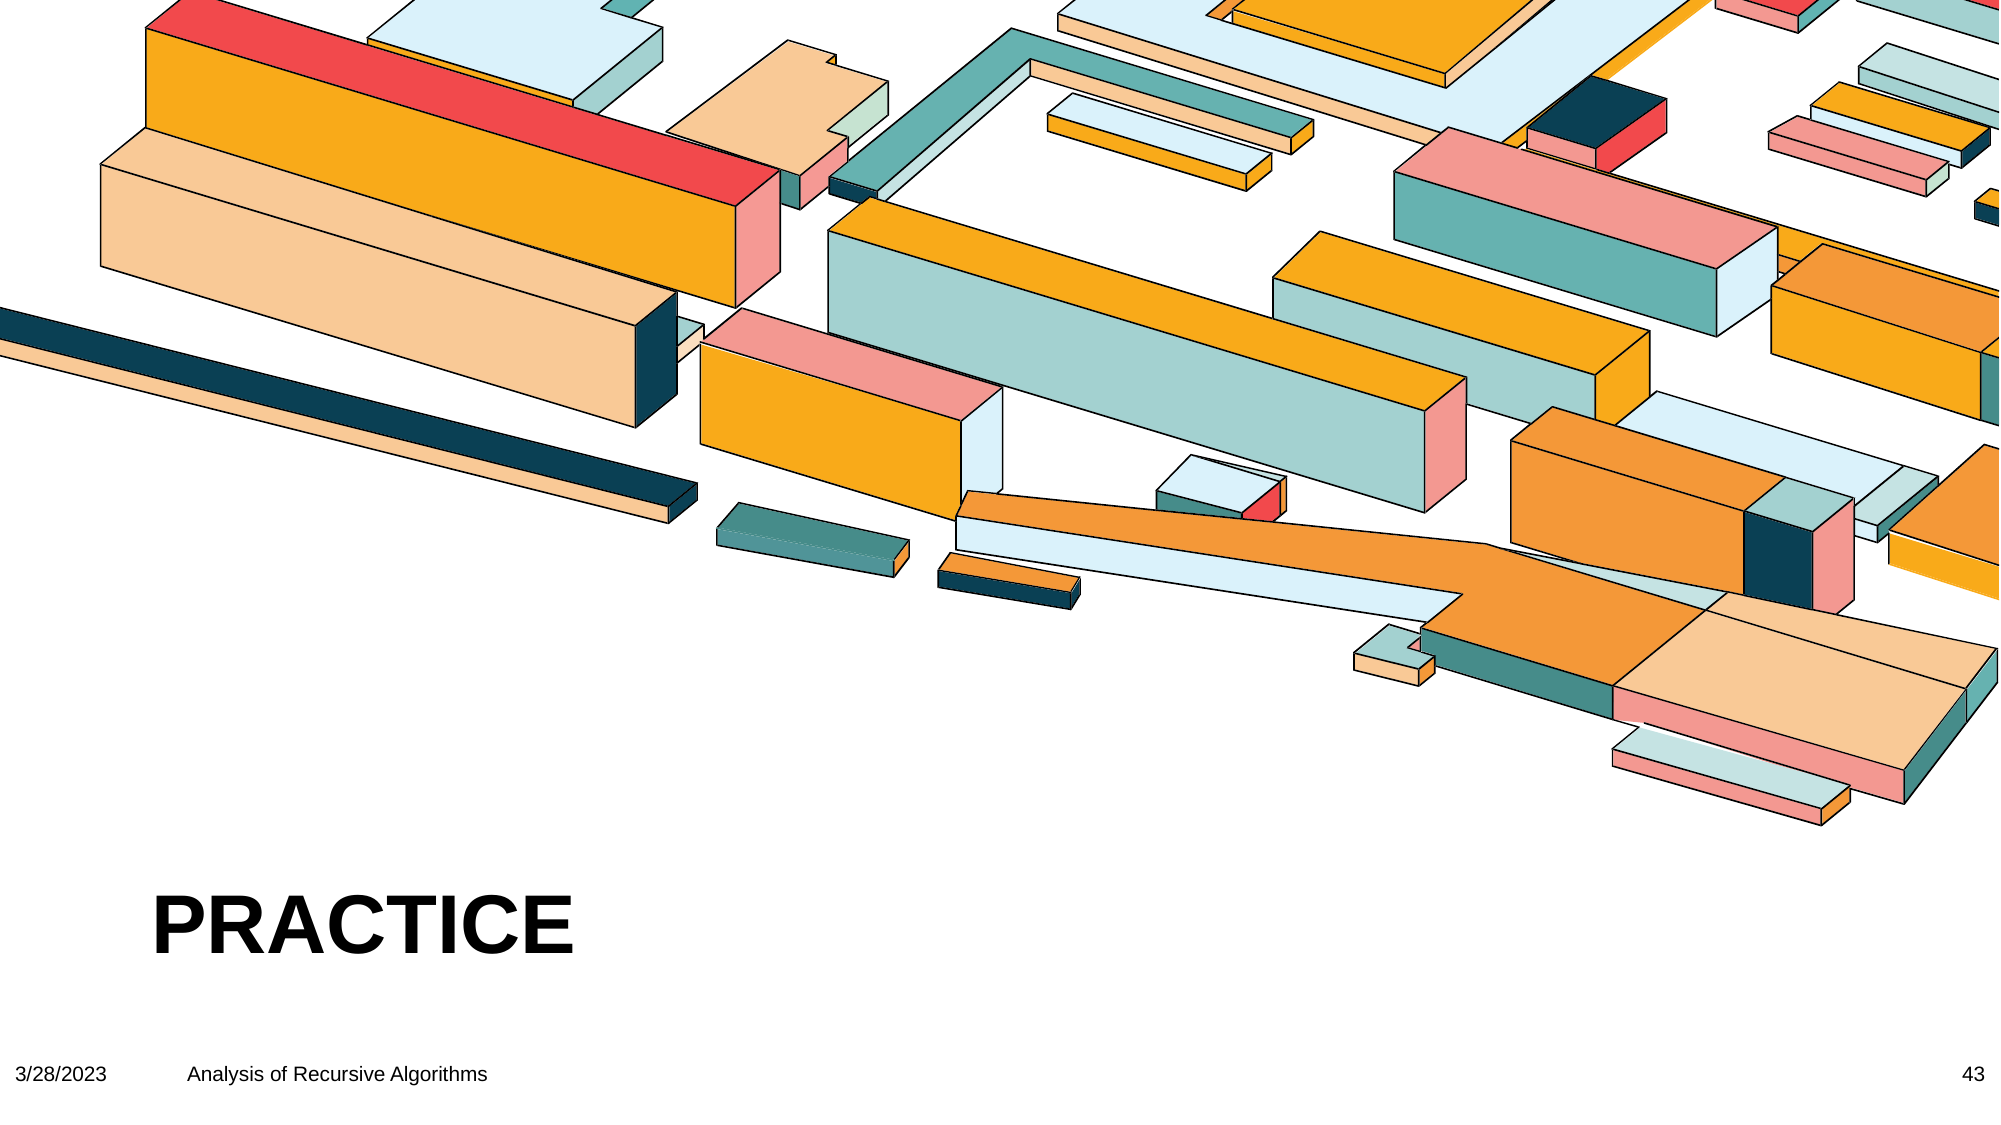

# Practice
3/28/2023
Analysis of Recursive Algorithms
43